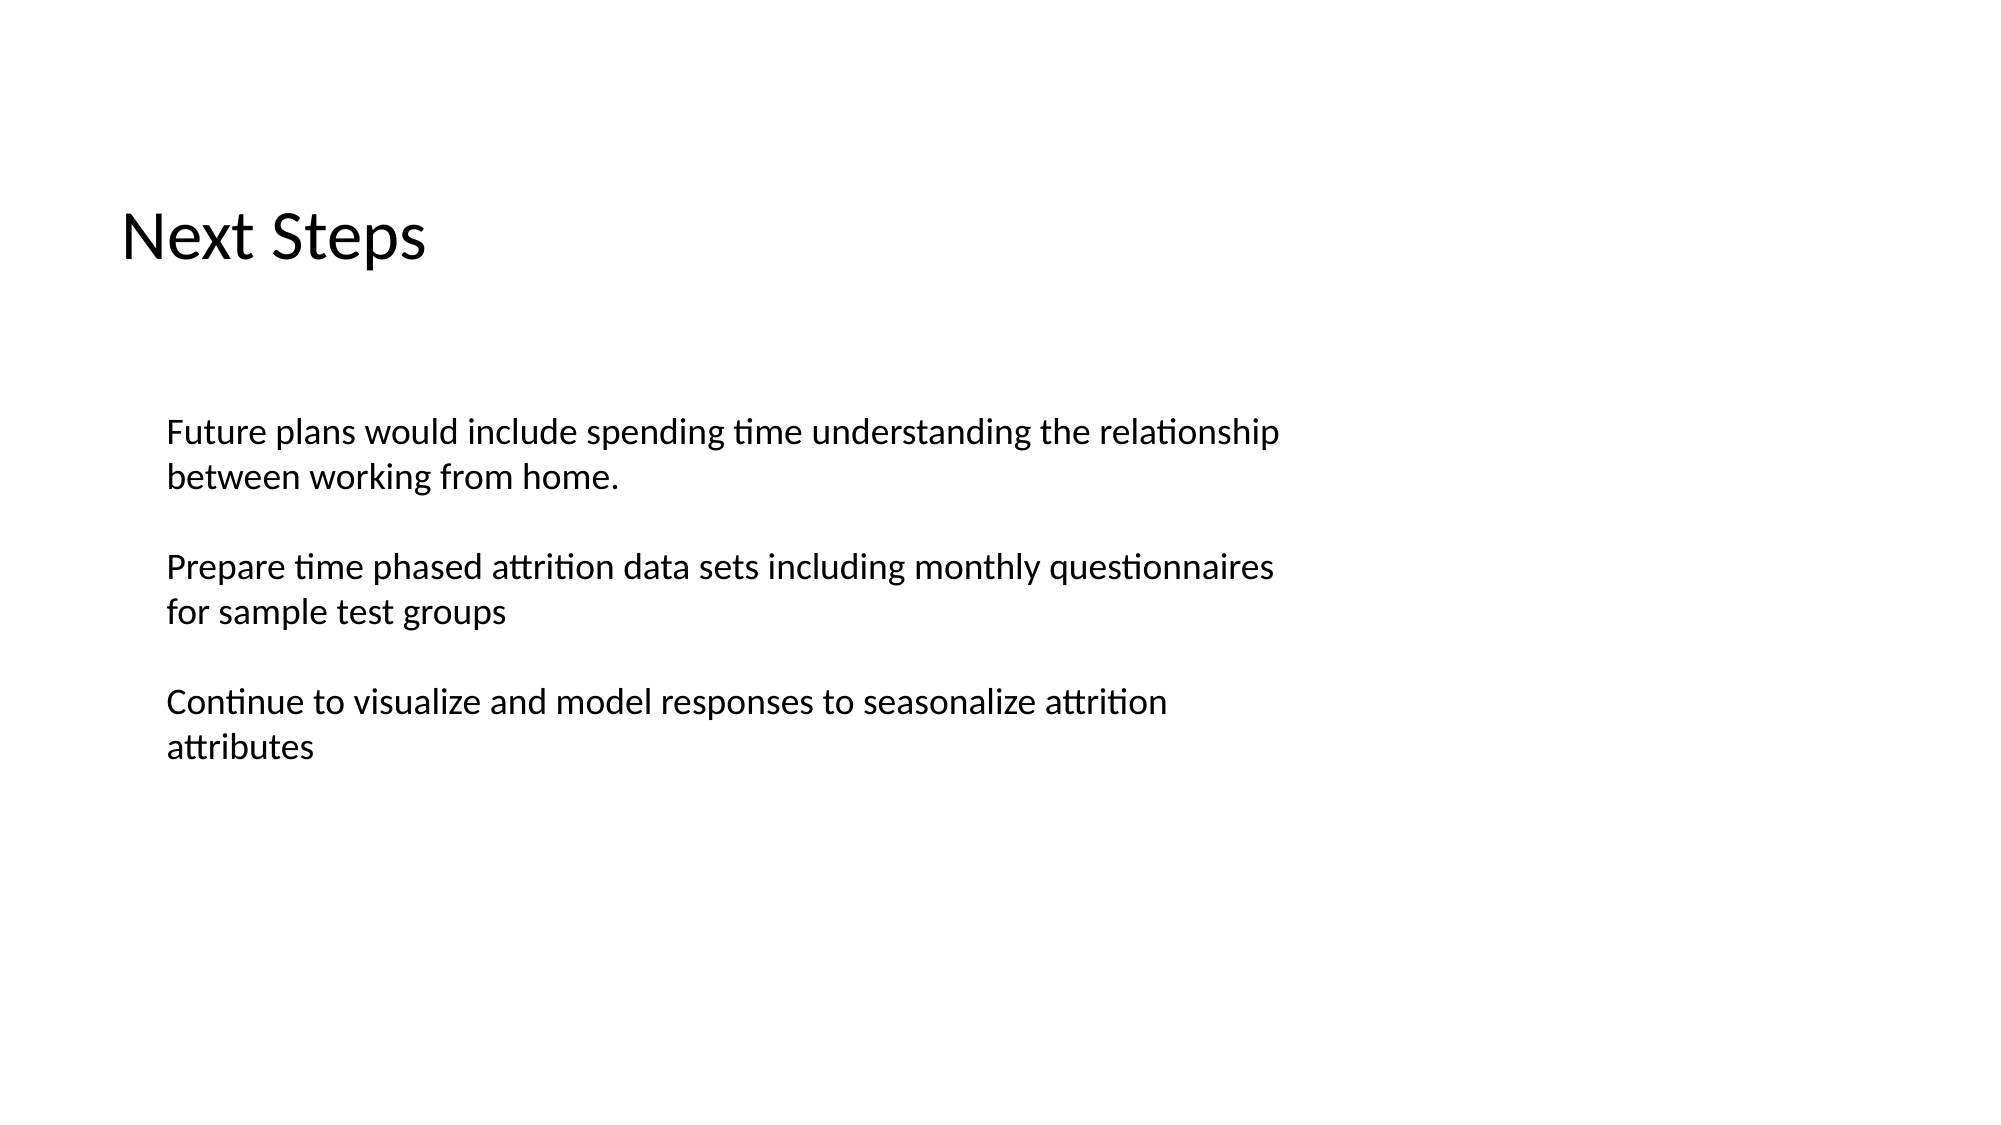

# Next Steps

Future plans would include spending time understanding the relationship between working from home.

Prepare time phased attrition data sets including monthly questionnaires for sample test groups

Continue to visualize and model responses to seasonalize attrition attributes